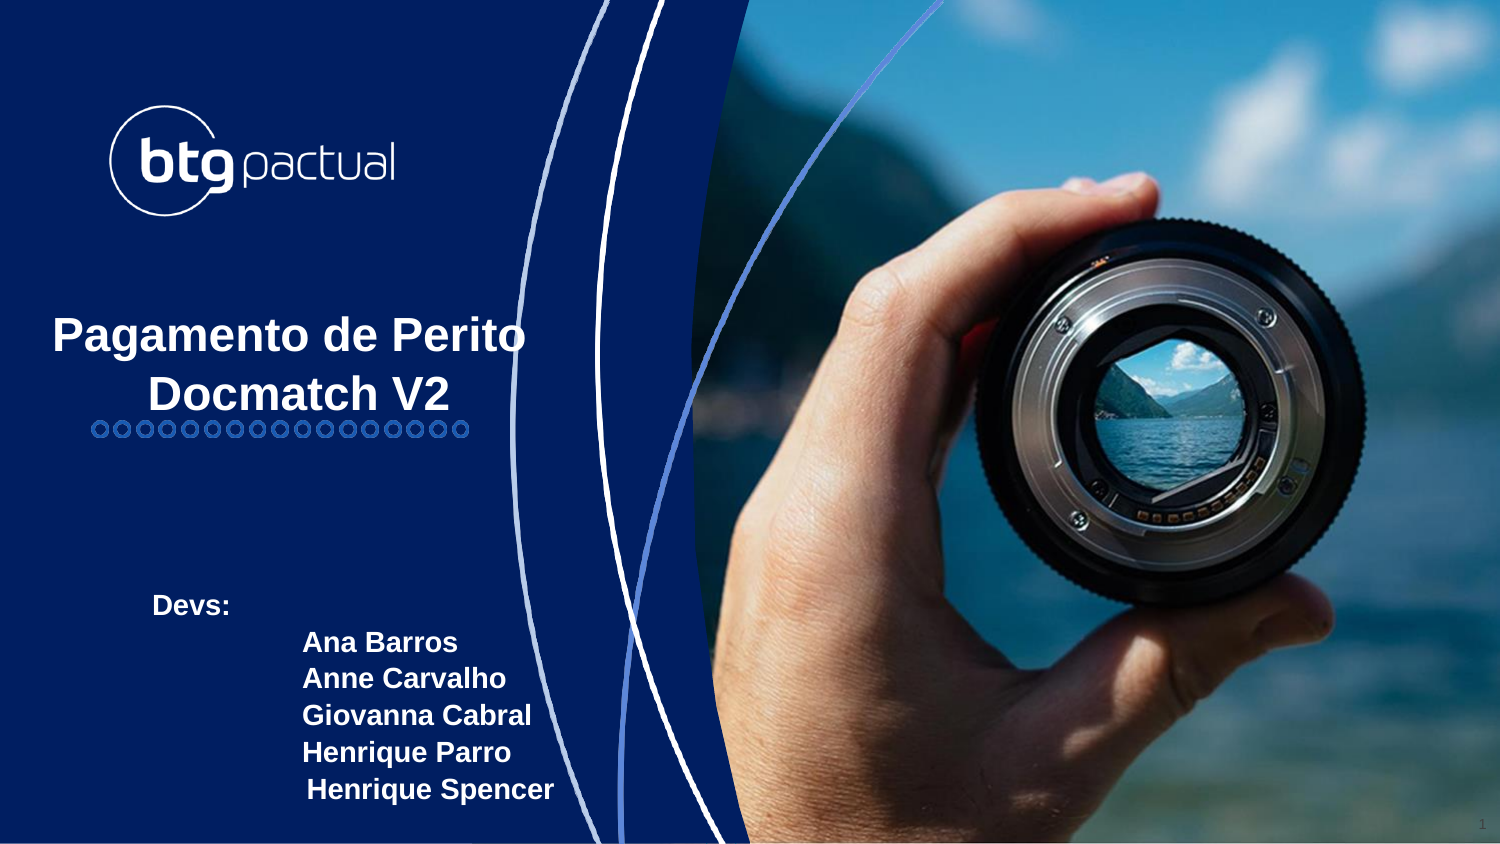

Pagamento de Perito
Docmatch V2
Devs:
	Ana Barros
	Anne Carvalho
	Giovanna Cabral
	Henrique Parro
                   Henrique Spencer
1